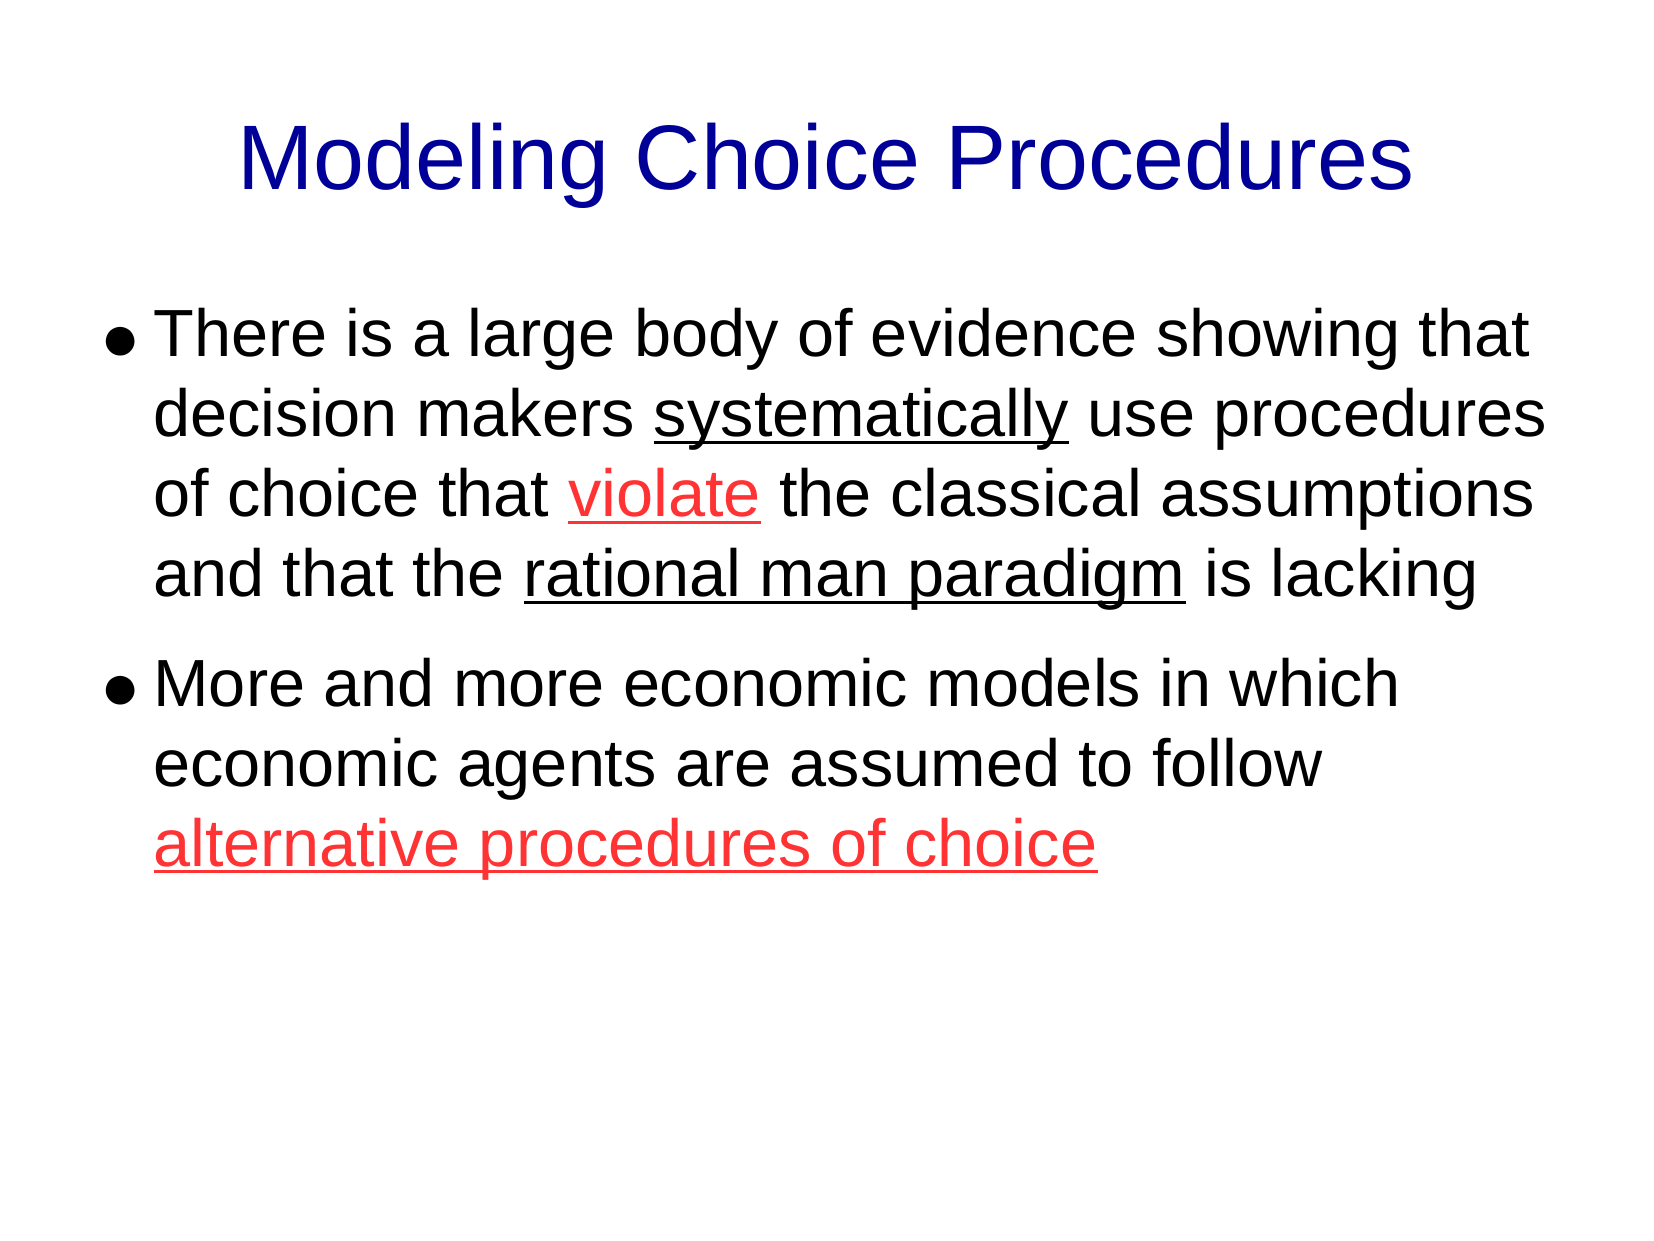

Modeling Choice Procedures
There is a large body of evidence showing that decision makers systematically use procedures of choice that violate the classical assumptions and that the rational man paradigm is lacking
More and more economic models in which economic agents are assumed to follow alternative procedures of choice